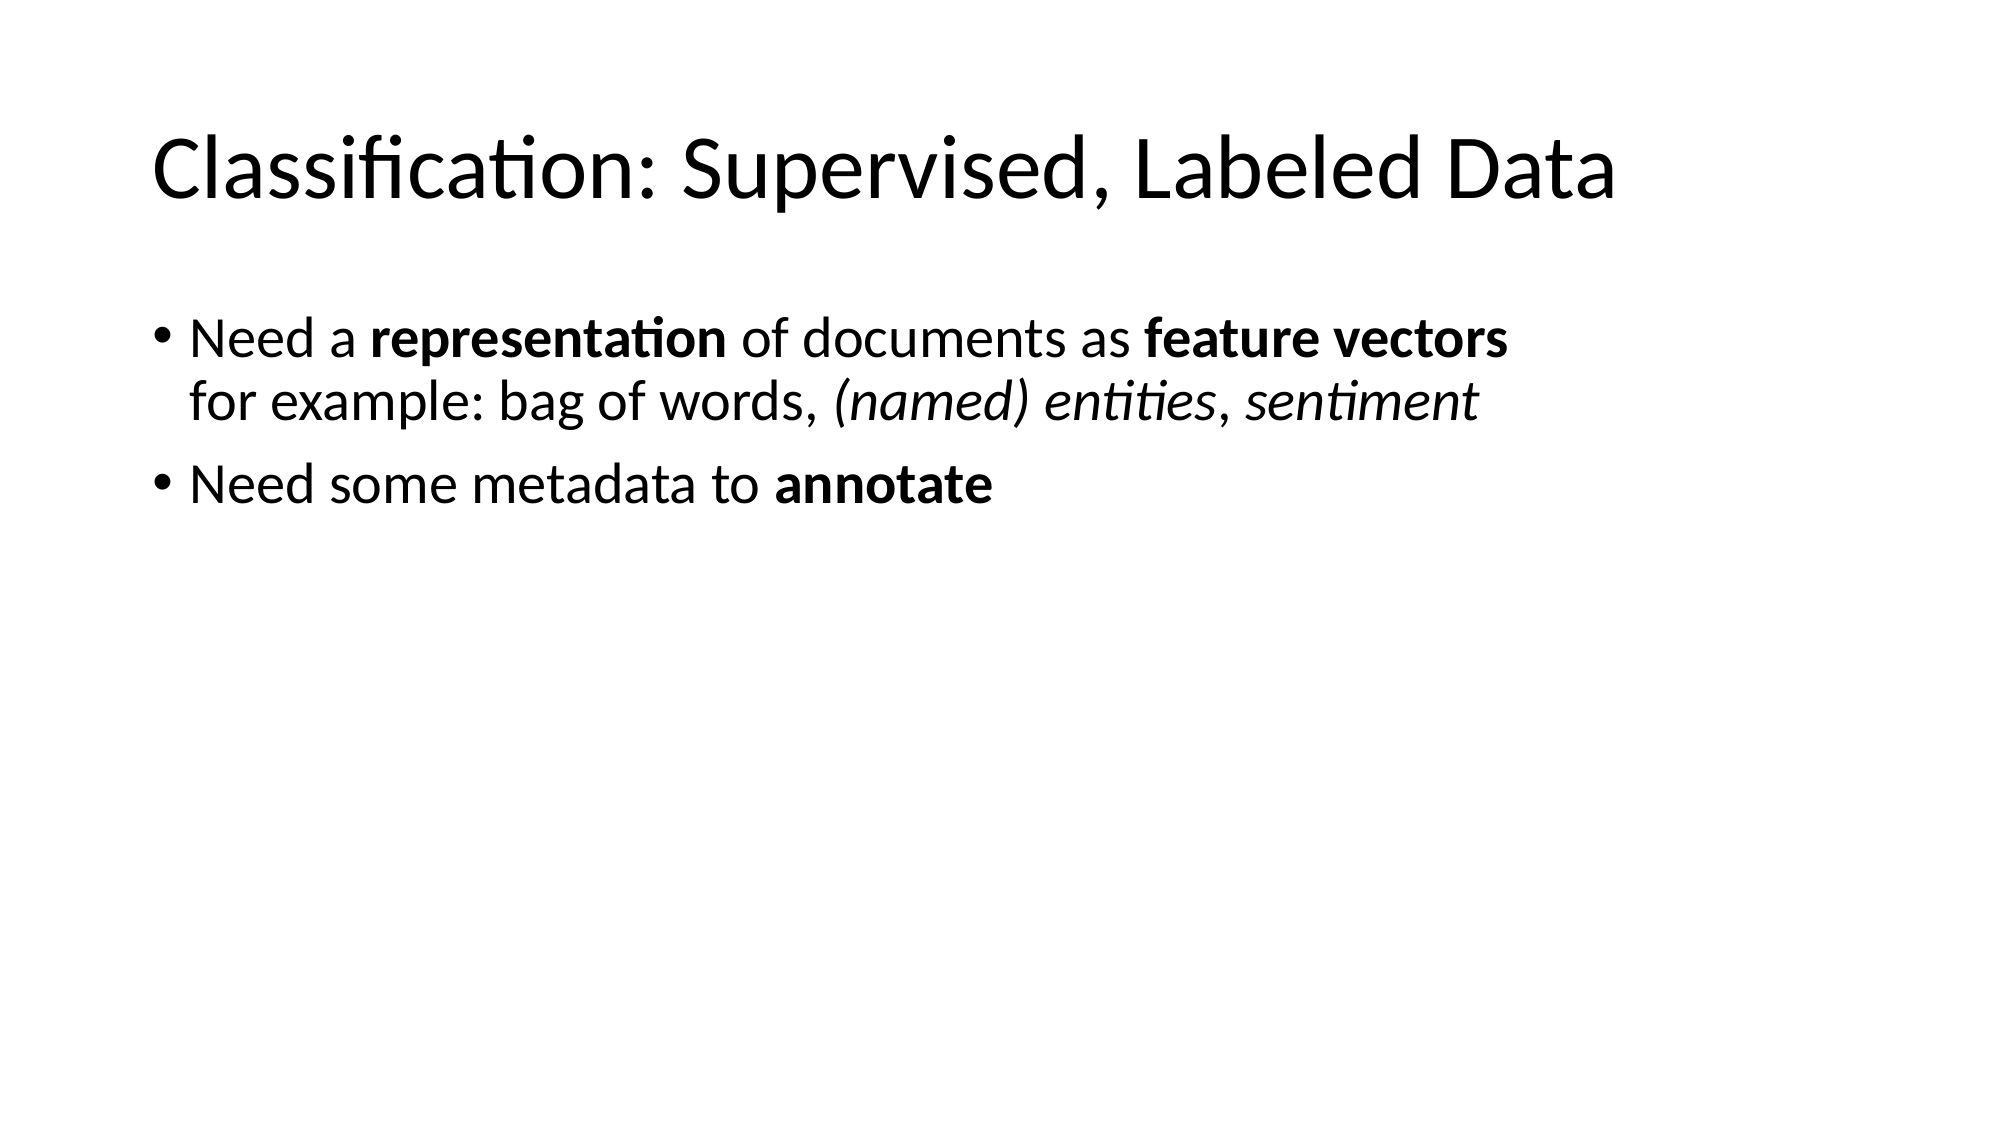

# Classification: Supervised, Labeled Data
Need a representation of documents as feature vectors
for example: bag of words, (named) entities, sentiment
Need some metadata to annotate